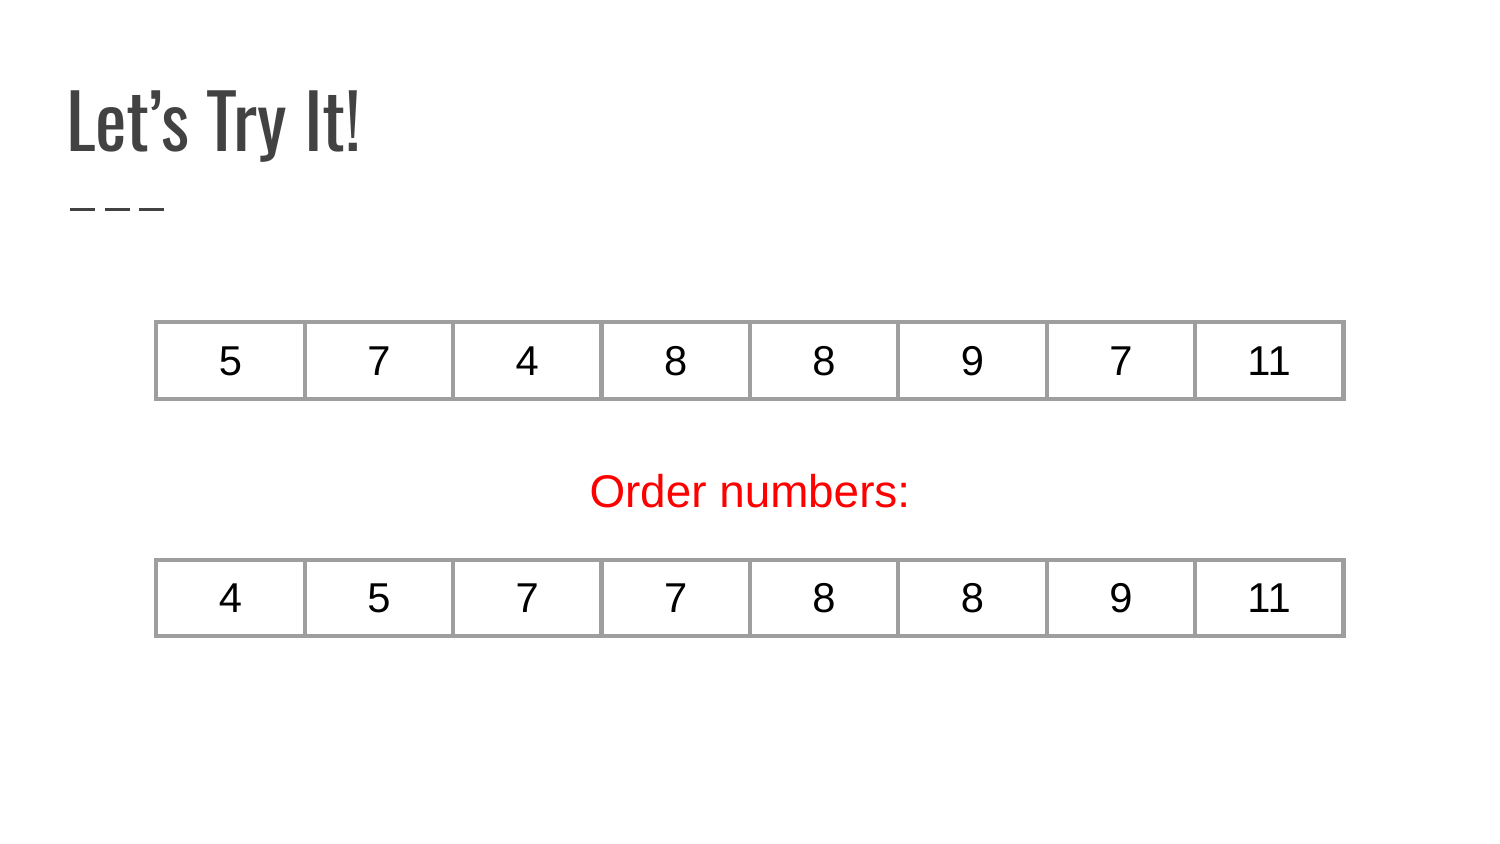

# Let’s Try It!
| 5 | 7 | 4 | 8 | 8 | 9 | 7 | 11 |
| --- | --- | --- | --- | --- | --- | --- | --- |
Order numbers:
| 4 | 5 | 7 | 7 | 8 | 8 | 9 | 11 |
| --- | --- | --- | --- | --- | --- | --- | --- |